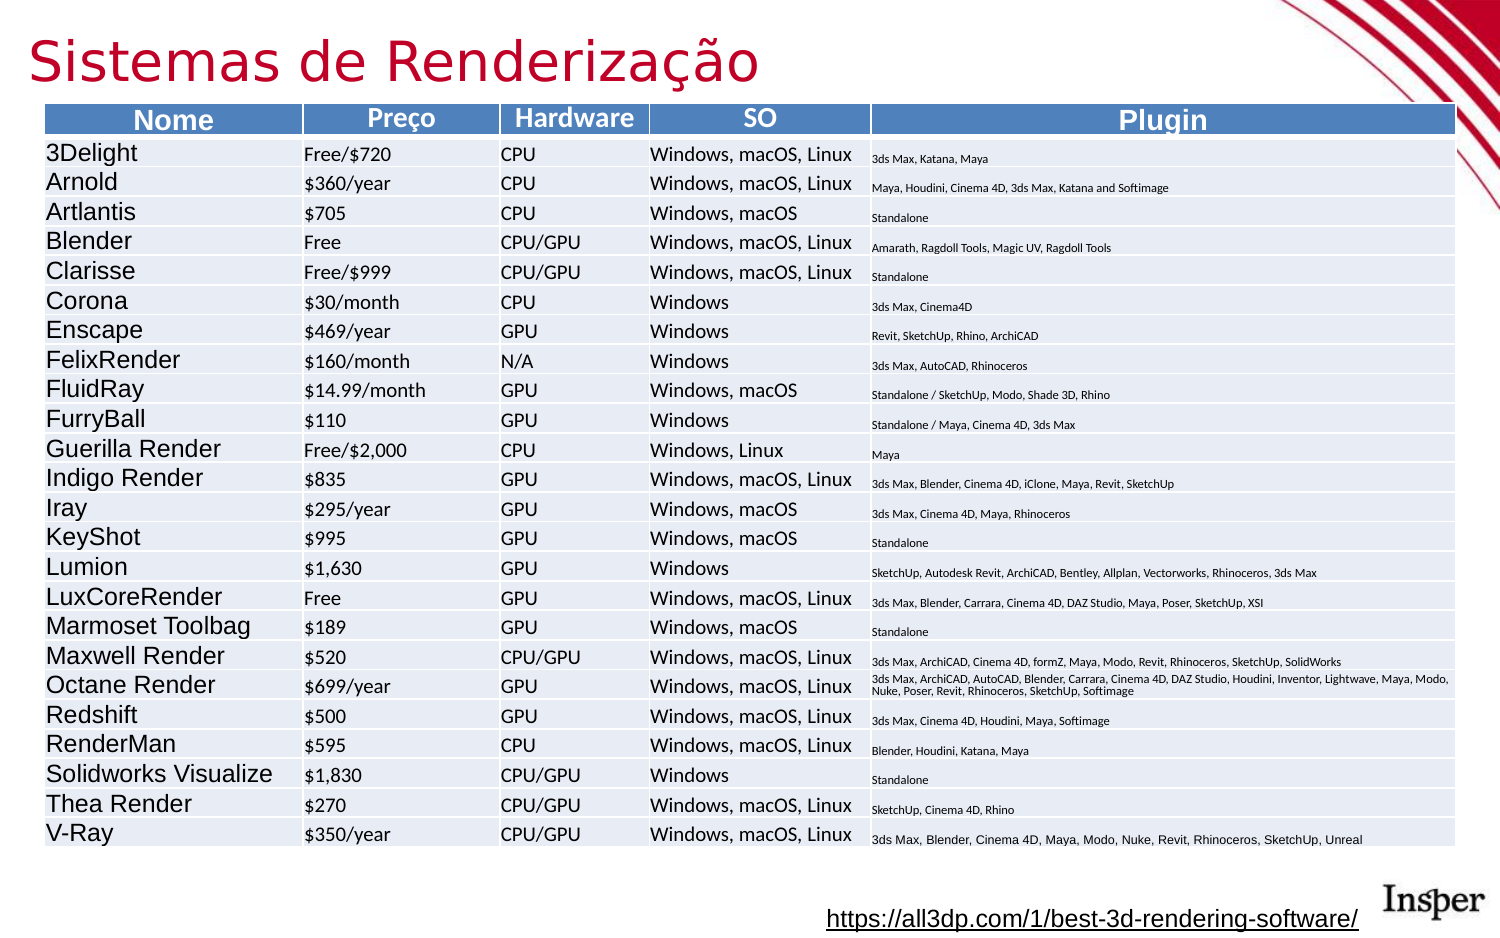

# Sistemas de Renderização
| Nome | Preço | Hardware | SO | Plugin |
| --- | --- | --- | --- | --- |
| 3Delight | Free/$720 | CPU | Windows, macOS, Linux | 3ds Max, Katana, Maya |
| Arnold | $360/year | CPU | Windows, macOS, Linux | Maya, Houdini, Cinema 4D, 3ds Max, Katana and Softimage |
| Artlantis | $705 | CPU | Windows, macOS | Standalone |
| Blender | Free | CPU/GPU | Windows, macOS, Linux | Amarath, Ragdoll Tools, Magic UV, Ragdoll Tools |
| Clarisse | Free/$999 | CPU/GPU | Windows, macOS, Linux | Standalone |
| Corona | $30/month | CPU | Windows | 3ds Max, Cinema4D |
| Enscape | $469/year | GPU | Windows | Revit, SketchUp, Rhino, ArchiCAD |
| FelixRender | $160/month | N/A | Windows | 3ds Max, AutoCAD, Rhinoceros |
| FluidRay | $14.99/month | GPU | Windows, macOS | Standalone / SketchUp, Modo, Shade 3D, Rhino |
| FurryBall | $110 | GPU | Windows | Standalone / Maya, Cinema 4D, 3ds Max |
| Guerilla Render | Free/$2,000 | CPU | Windows, Linux | Maya |
| Indigo Render | $835 | GPU | Windows, macOS, Linux | 3ds Max, Blender, Cinema 4D, iClone, Maya, Revit, SketchUp |
| Iray | $295/year | GPU | Windows, macOS | 3ds Max, Cinema 4D, Maya, Rhinoceros |
| KeyShot | $995 | GPU | Windows, macOS | Standalone |
| Lumion | $1,630 | GPU | Windows | SketchUp, Autodesk Revit, ArchiCAD, Bentley, Allplan, Vectorworks, Rhinoceros, 3ds Max |
| LuxCoreRender | Free | GPU | Windows, macOS, Linux | 3ds Max, Blender, Carrara, Cinema 4D, DAZ Studio, Maya, Poser, SketchUp, XSI |
| Marmoset Toolbag | $189 | GPU | Windows, macOS | Standalone |
| Maxwell Render | $520 | CPU/GPU | Windows, macOS, Linux | 3ds Max, ArchiCAD, Cinema 4D, formZ, Maya, Modo, Revit, Rhinoceros, SketchUp, SolidWorks |
| Octane Render | $699/year | GPU | Windows, macOS, Linux | 3ds Max, ArchiCAD, AutoCAD, Blender, Carrara, Cinema 4D, DAZ Studio, Houdini, Inventor, Lightwave, Maya, Modo, Nuke, Poser, Revit, Rhinoceros, SketchUp, Softimage |
| Redshift | $500 | GPU | Windows, macOS, Linux | 3ds Max, Cinema 4D, Houdini, Maya, Softimage |
| RenderMan | $595 | CPU | Windows, macOS, Linux | Blender, Houdini, Katana, Maya |
| Solidworks Visualize | $1,830 | CPU/GPU | Windows | Standalone |
| Thea Render | $270 | CPU/GPU | Windows, macOS, Linux | SketchUp, Cinema 4D, Rhino |
| V-Ray | $350/year | CPU/GPU | Windows, macOS, Linux | 3ds Max, Blender, Cinema 4D, Maya, Modo, Nuke, Revit, Rhinoceros, SketchUp, Unreal |
https://all3dp.com/1/best-3d-rendering-software/